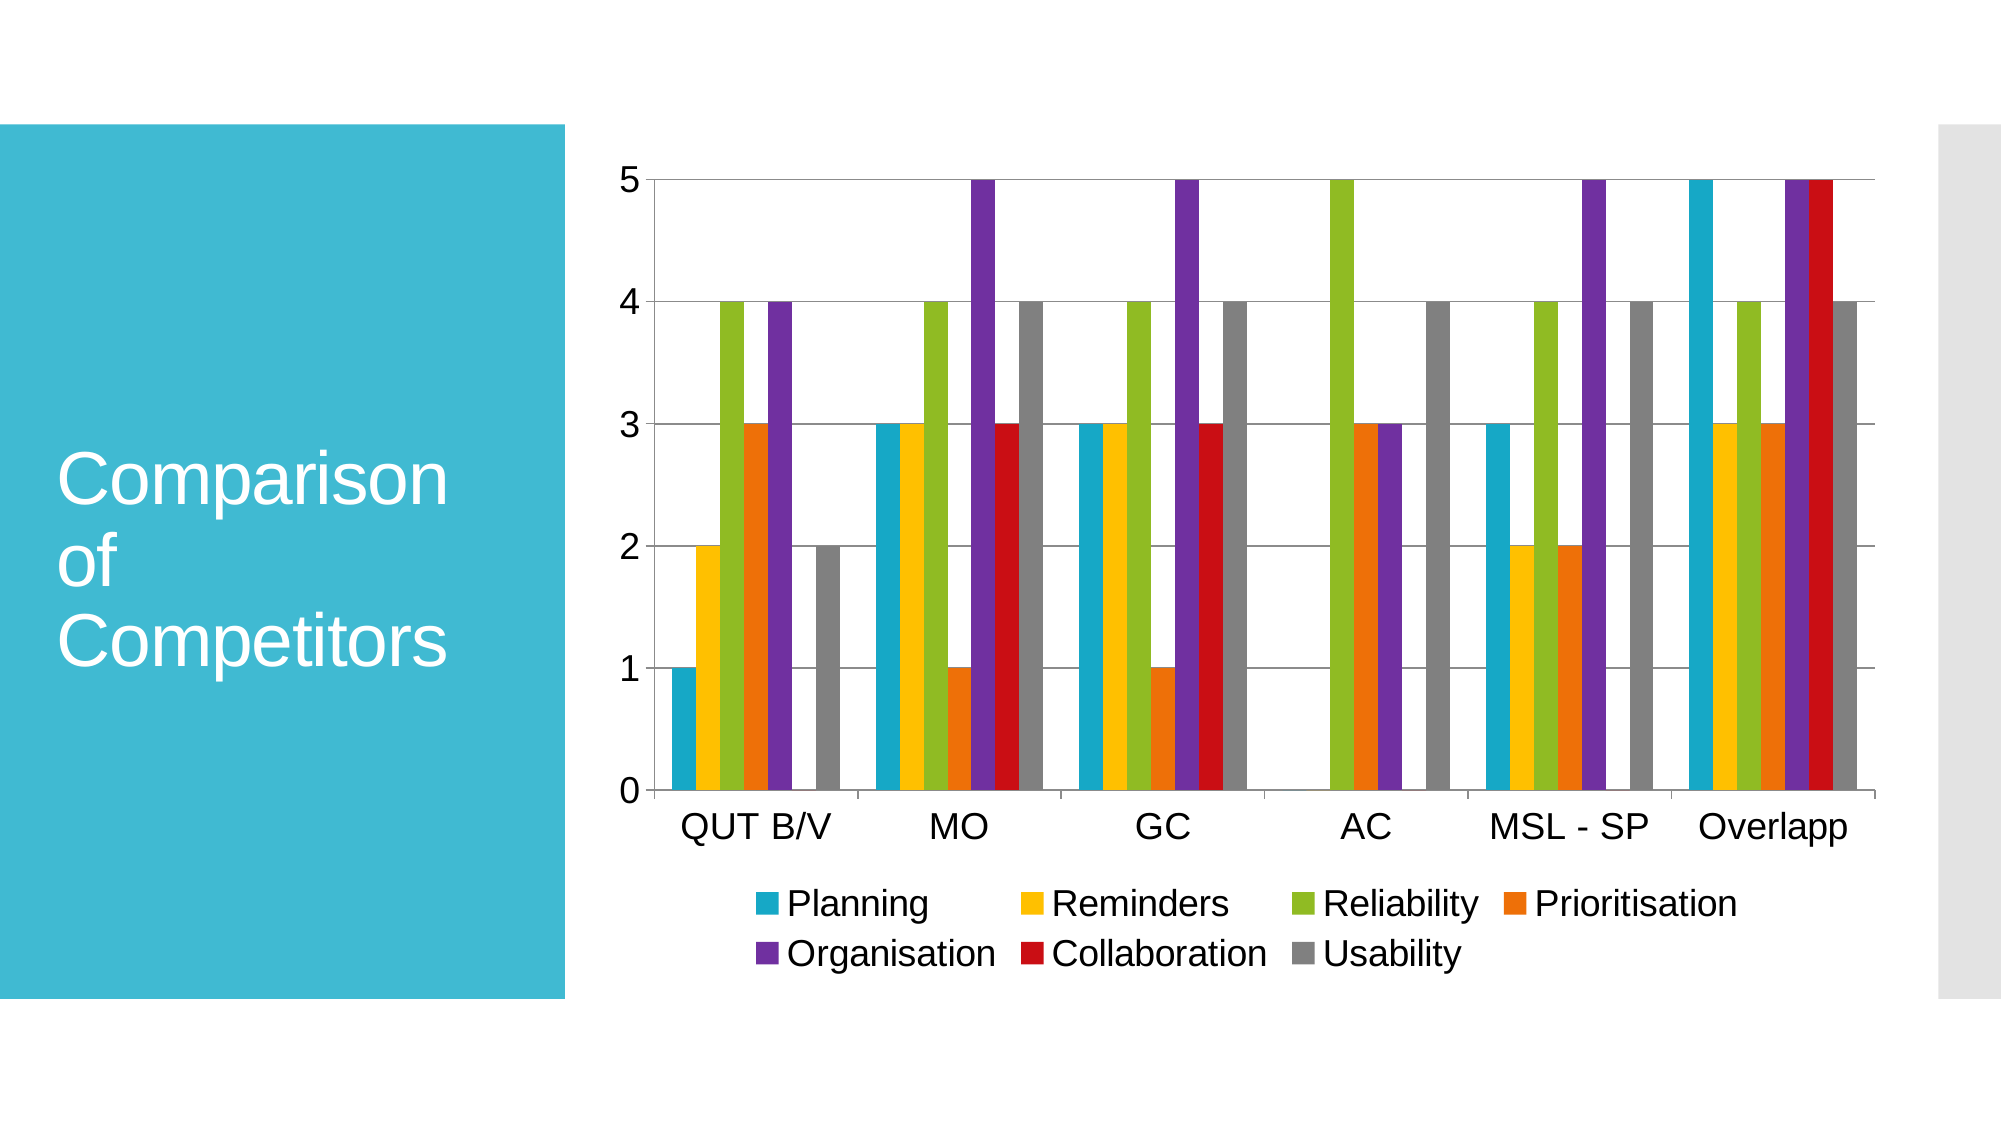

### Chart

| Category | Planning | Reminders | Reliability | Prioritisation | Organisation | Collaboration | Usability |
|---|---|---|---|---|---|---|---|
| QUT B/V | 1.0 | 2.0 | 4.0 | 3.0 | 4.0 | 0.0 | 2.0 |
| MO | 3.0 | 3.0 | 4.0 | 1.0 | 5.0 | 3.0 | 4.0 |
| GC | 3.0 | 3.0 | 4.0 | 1.0 | 5.0 | 3.0 | 4.0 |
| AC | 0.0 | 0.0 | 5.0 | 3.0 | 3.0 | 0.0 | 4.0 |
| MSL - SP | 3.0 | 2.0 | 4.0 | 2.0 | 5.0 | 0.0 | 4.0 |
| Overlapp | 5.0 | 3.0 | 4.0 | 3.0 | 5.0 | 5.0 | 4.0 |
# Comparison of Competitors